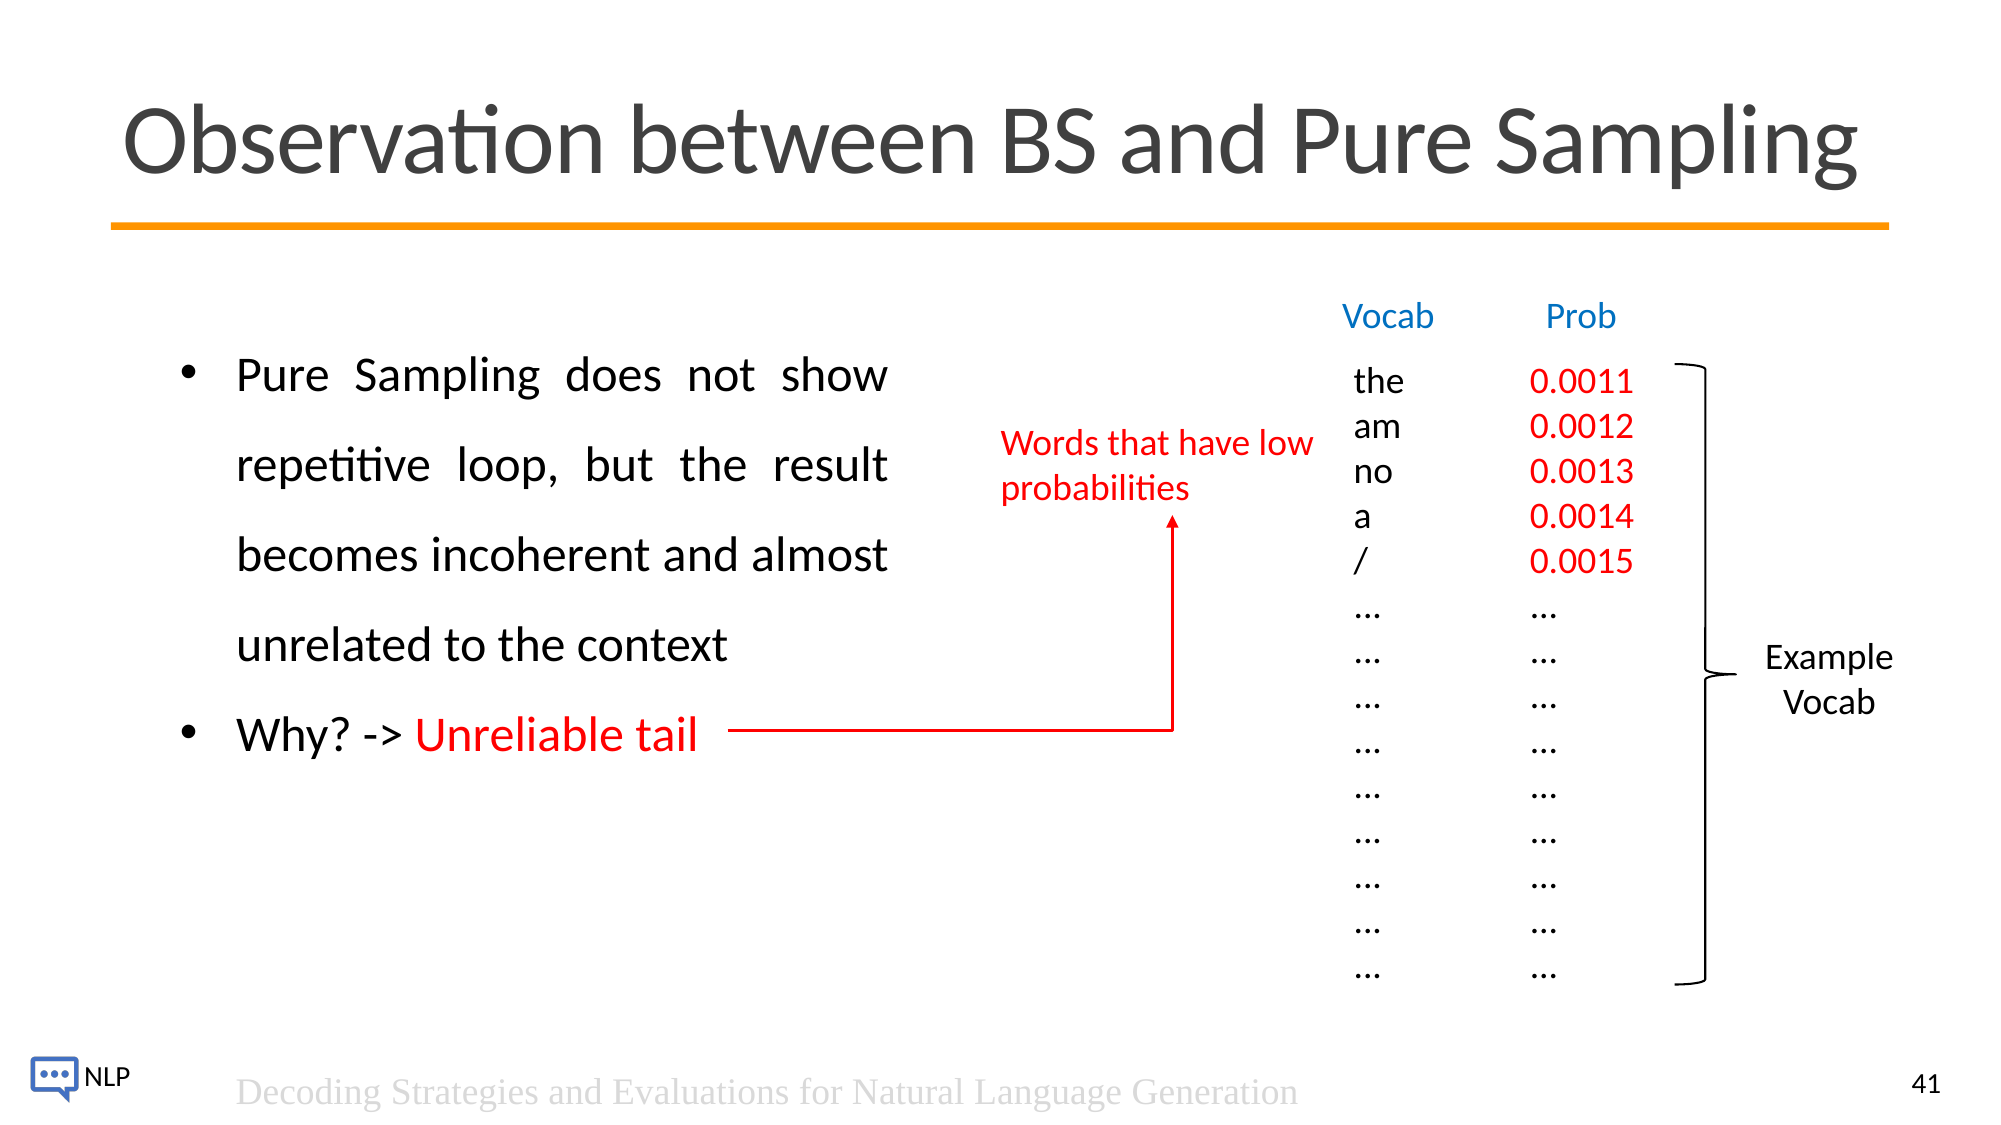

# Observation between BS and Pure Sampling
Vocab
Prob
Pure Sampling does not show repetitive loop, but the result becomes incoherent and almost unrelated to the context
Why? -> Unreliable tail

the
am
no
a
/
...
...
...
...
...
...
...
...
...
0.0011
0.0012
0.0013
0.0014
0.0015
...
...
...
...
...
...
...
...
...

Words that have low probabilities
Example
Vocab
41
Decoding Strategies and Evaluations for Natural Language Generation